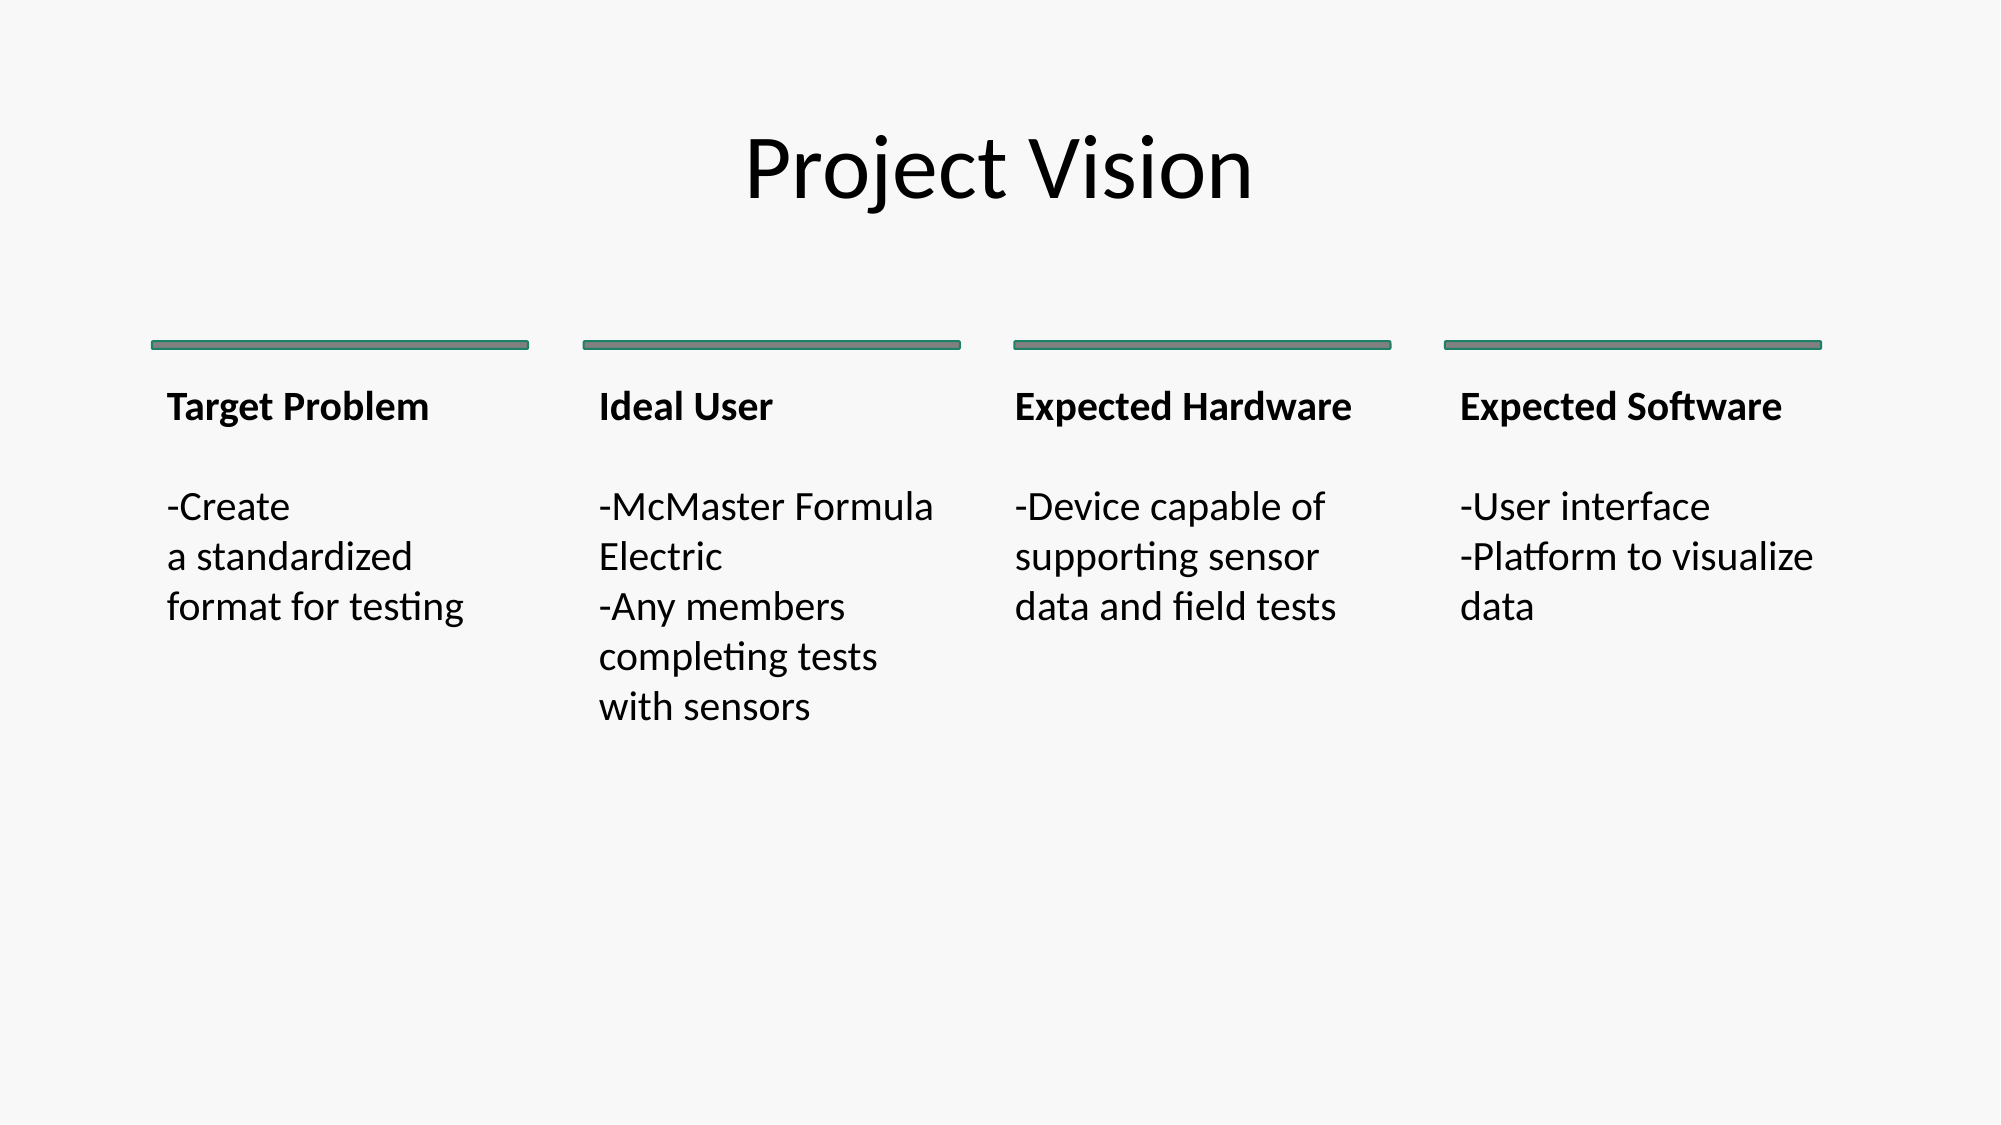

# Project Vision

Target Problem

-Create a standardized format for testing

Ideal User

-McMaster Formula Electric
-Any members completing tests with sensors

Expected Hardware

-Device capable of supporting sensor data and field tests

Expected Software

-User interface
-Platform to visualize data